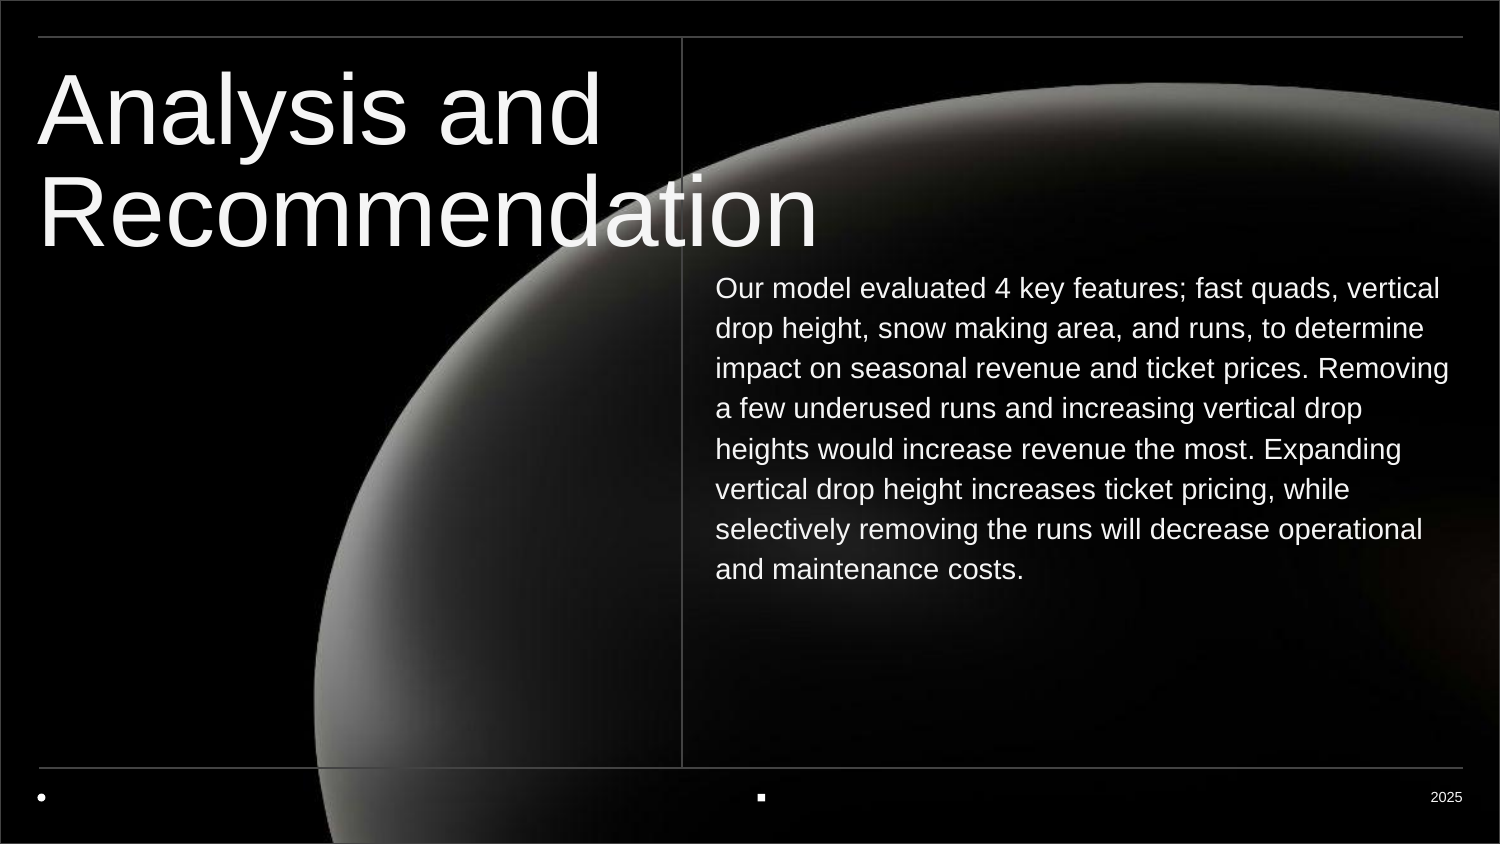

# Analysis and Recommendation
Our model evaluated 4 key features; fast quads, vertical drop height, snow making area, and runs, to determine impact on seasonal revenue and ticket prices. Removing a few underused runs and increasing vertical drop heights would increase revenue the most. Expanding vertical drop height increases ticket pricing, while selectively removing the runs will decrease operational and maintenance costs.
2025